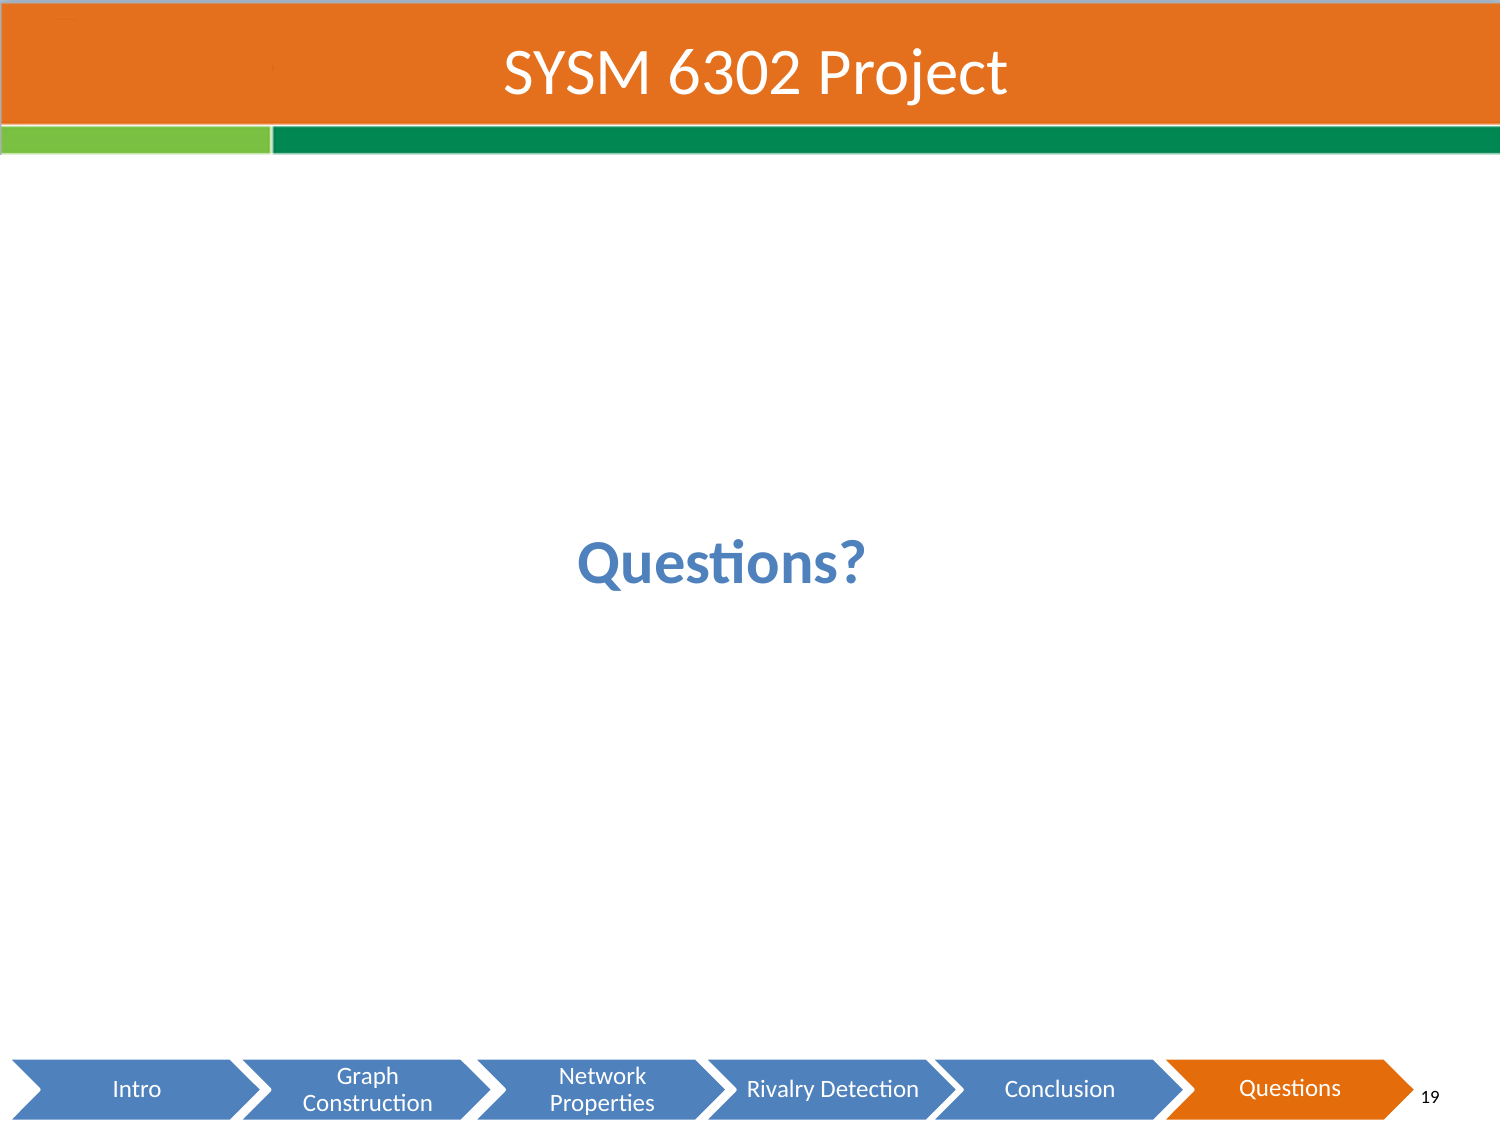

SYSM 6302 Project
# Questions?
Intro
Graph Construction
Network Properties
Rivalry Detection
Conclusion

Questions